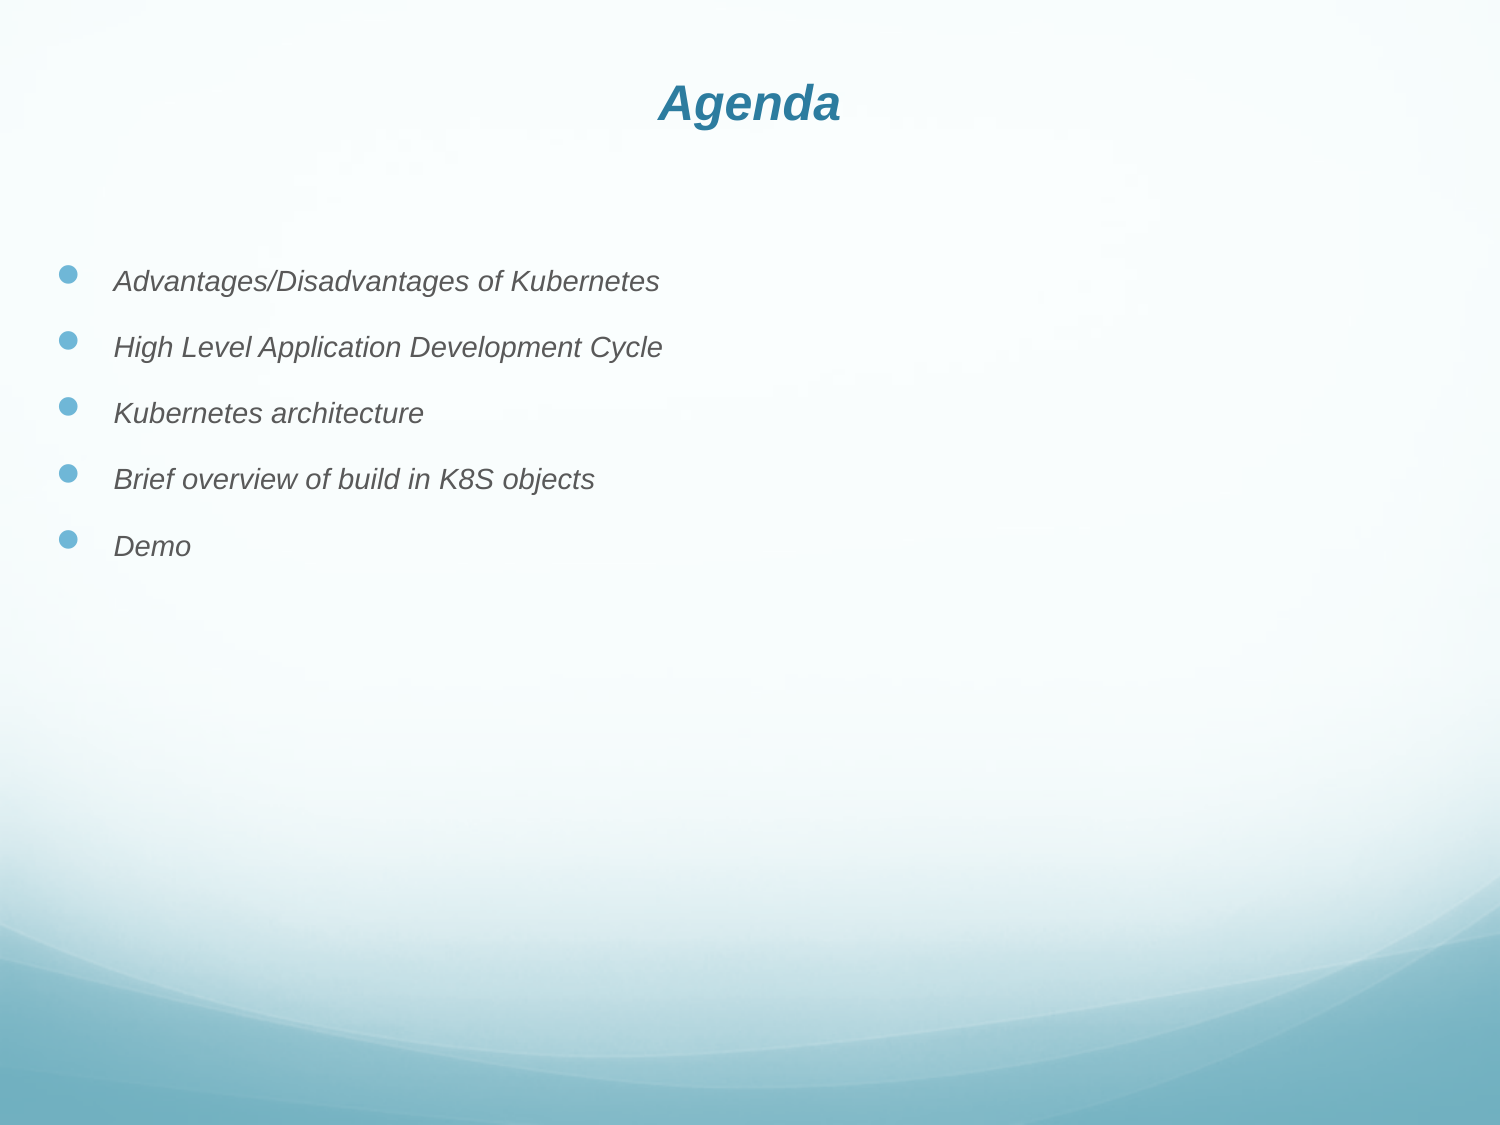

# Agenda

Advantages/Disadvantages of Kubernetes
High Level Application Development Cycle
Kubernetes architecture
Brief overview of build in K8S objects
Demo